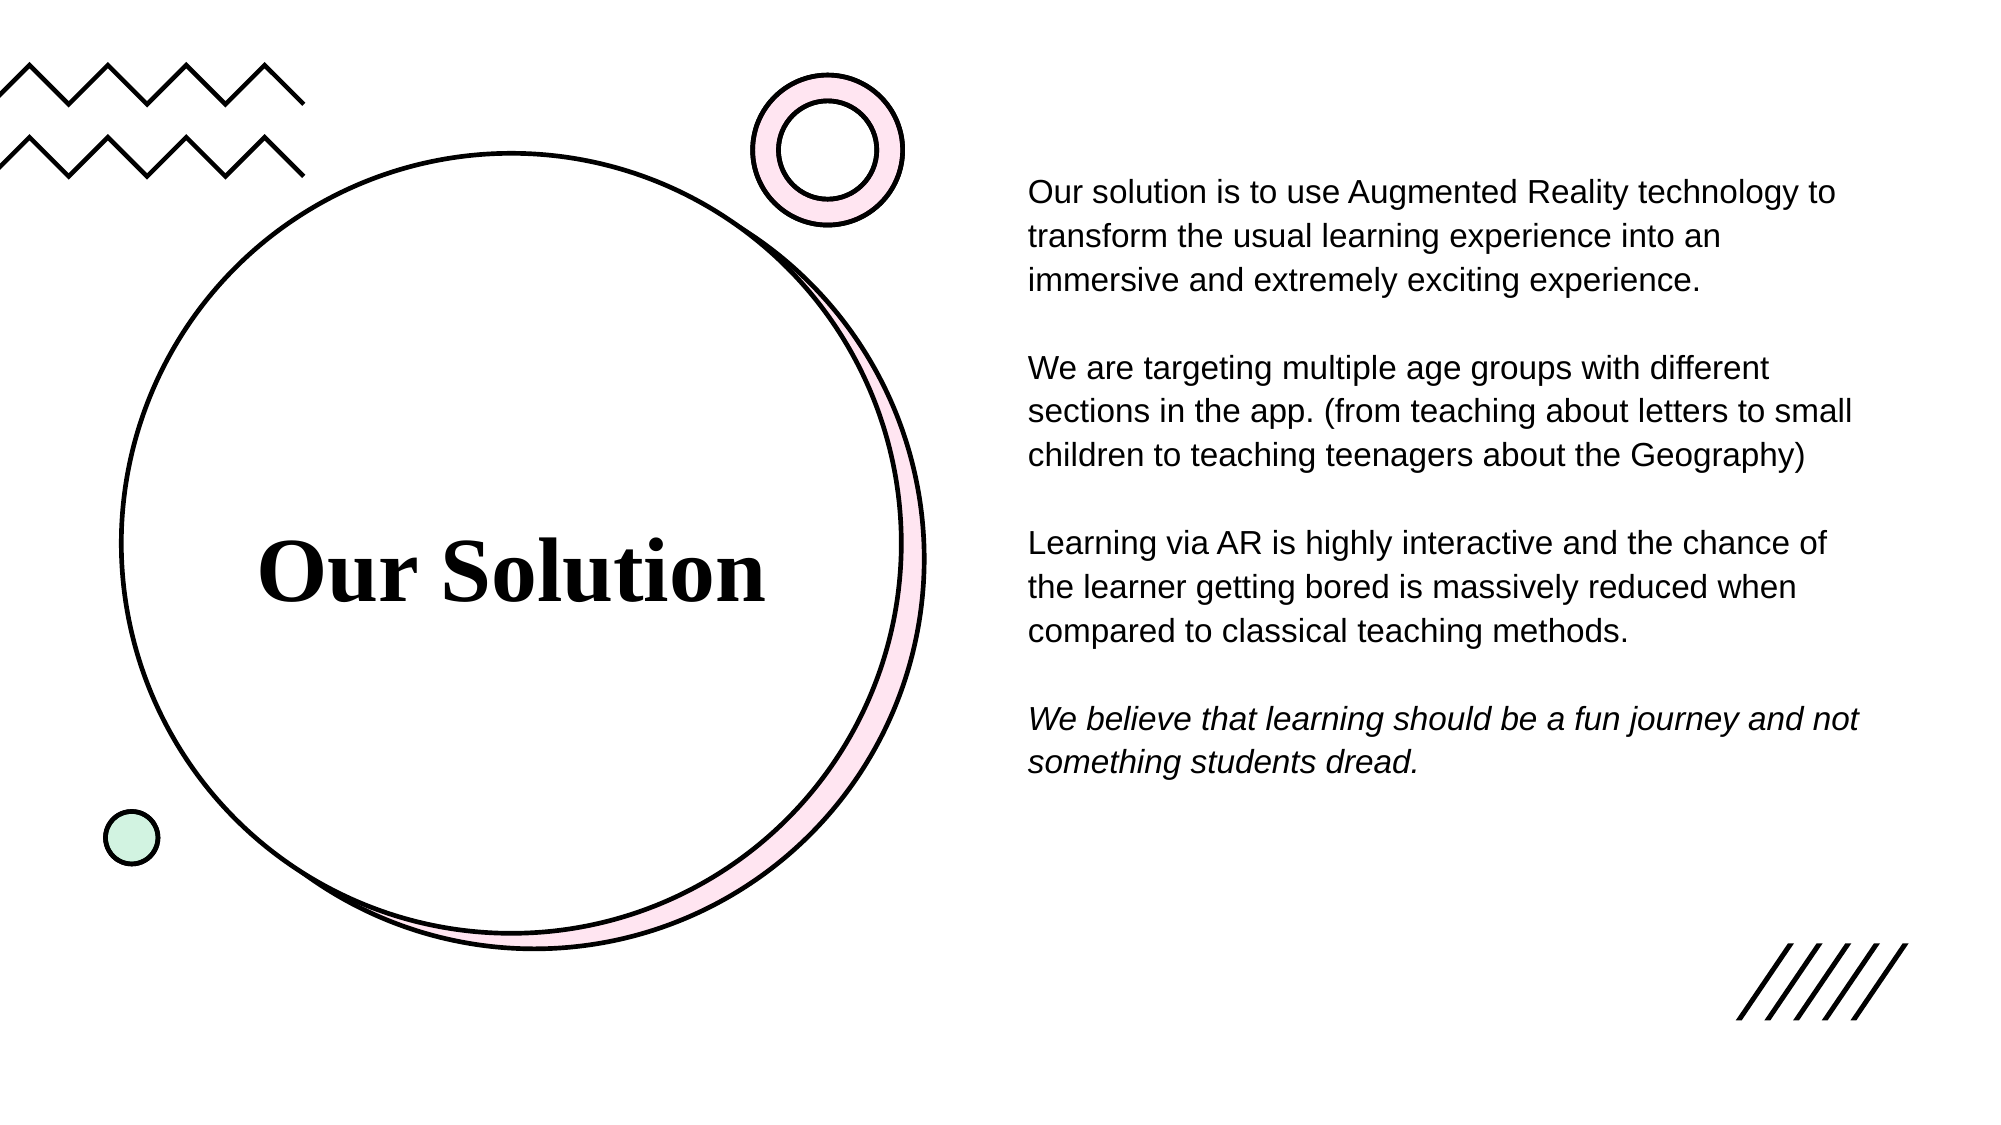

Our solution is to use Augmented Reality technology to transform the usual learning experience into an immersive and extremely exciting experience.

We are targeting multiple age groups with different sections in the app. (from teaching about letters to small children to teaching teenagers about the Geography)

Learning via AR is highly interactive and the chance of the learner getting bored is massively reduced when compared to classical teaching methods.

We believe that learning should be a fun journey and not something students dread.

# Our Solution